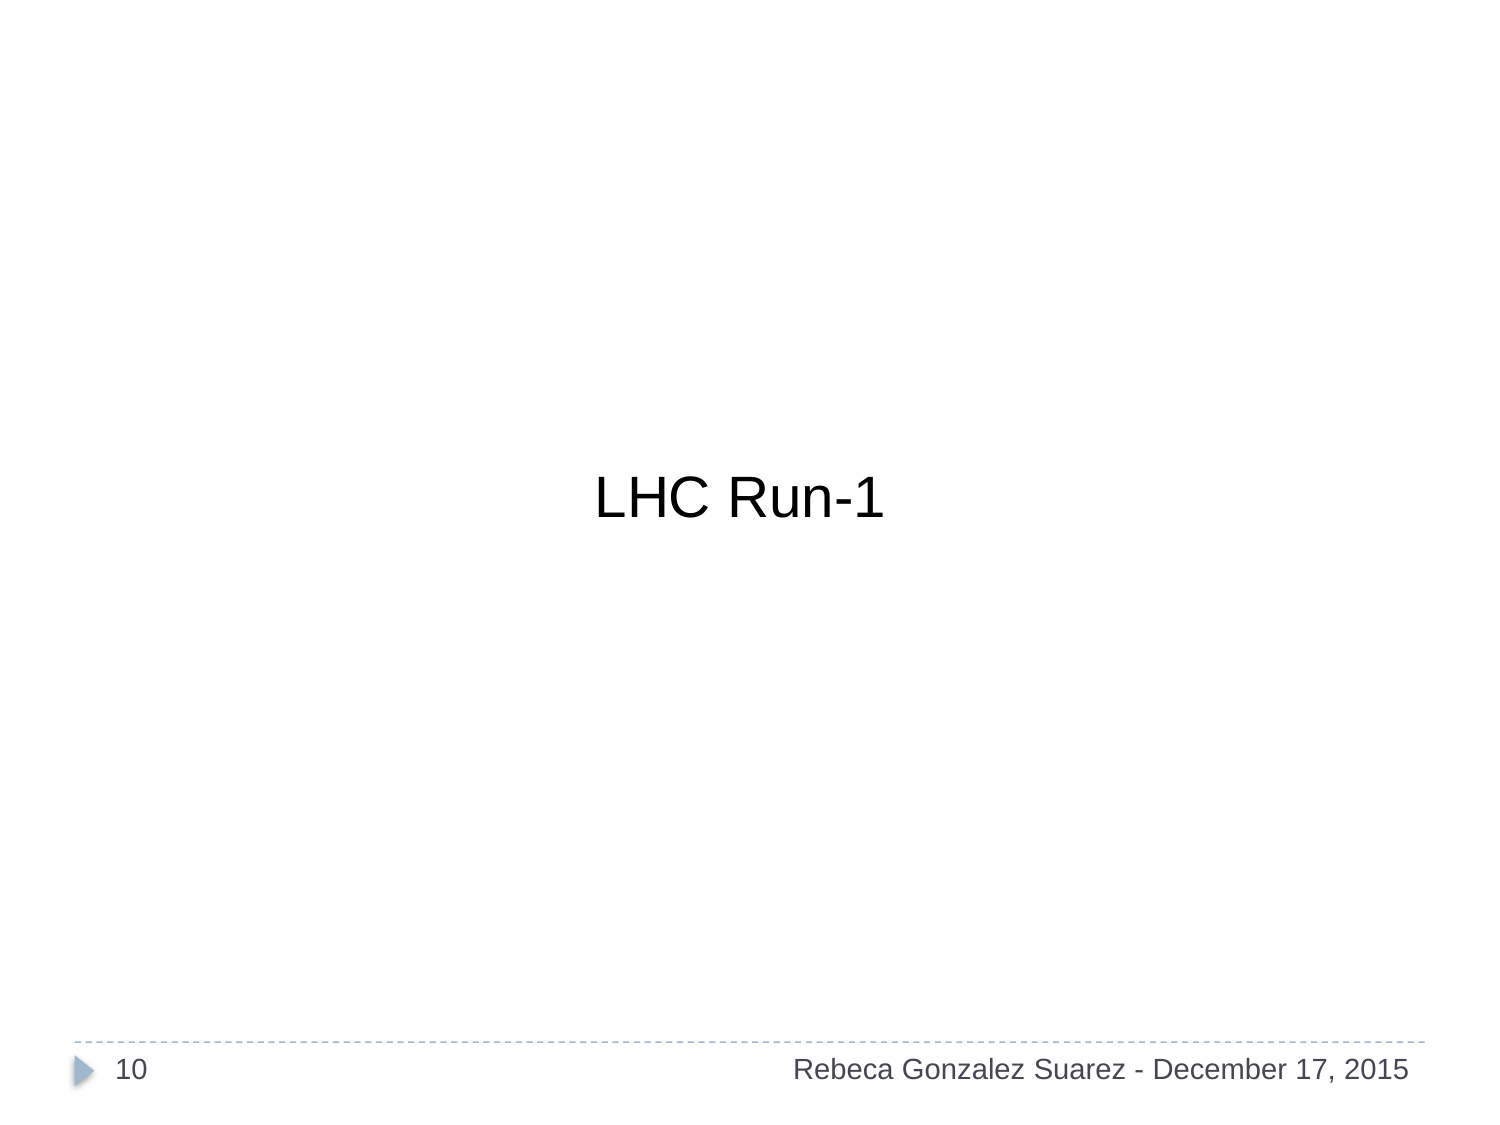

LHC Run-1
10
Rebeca Gonzalez Suarez - December 17, 2015